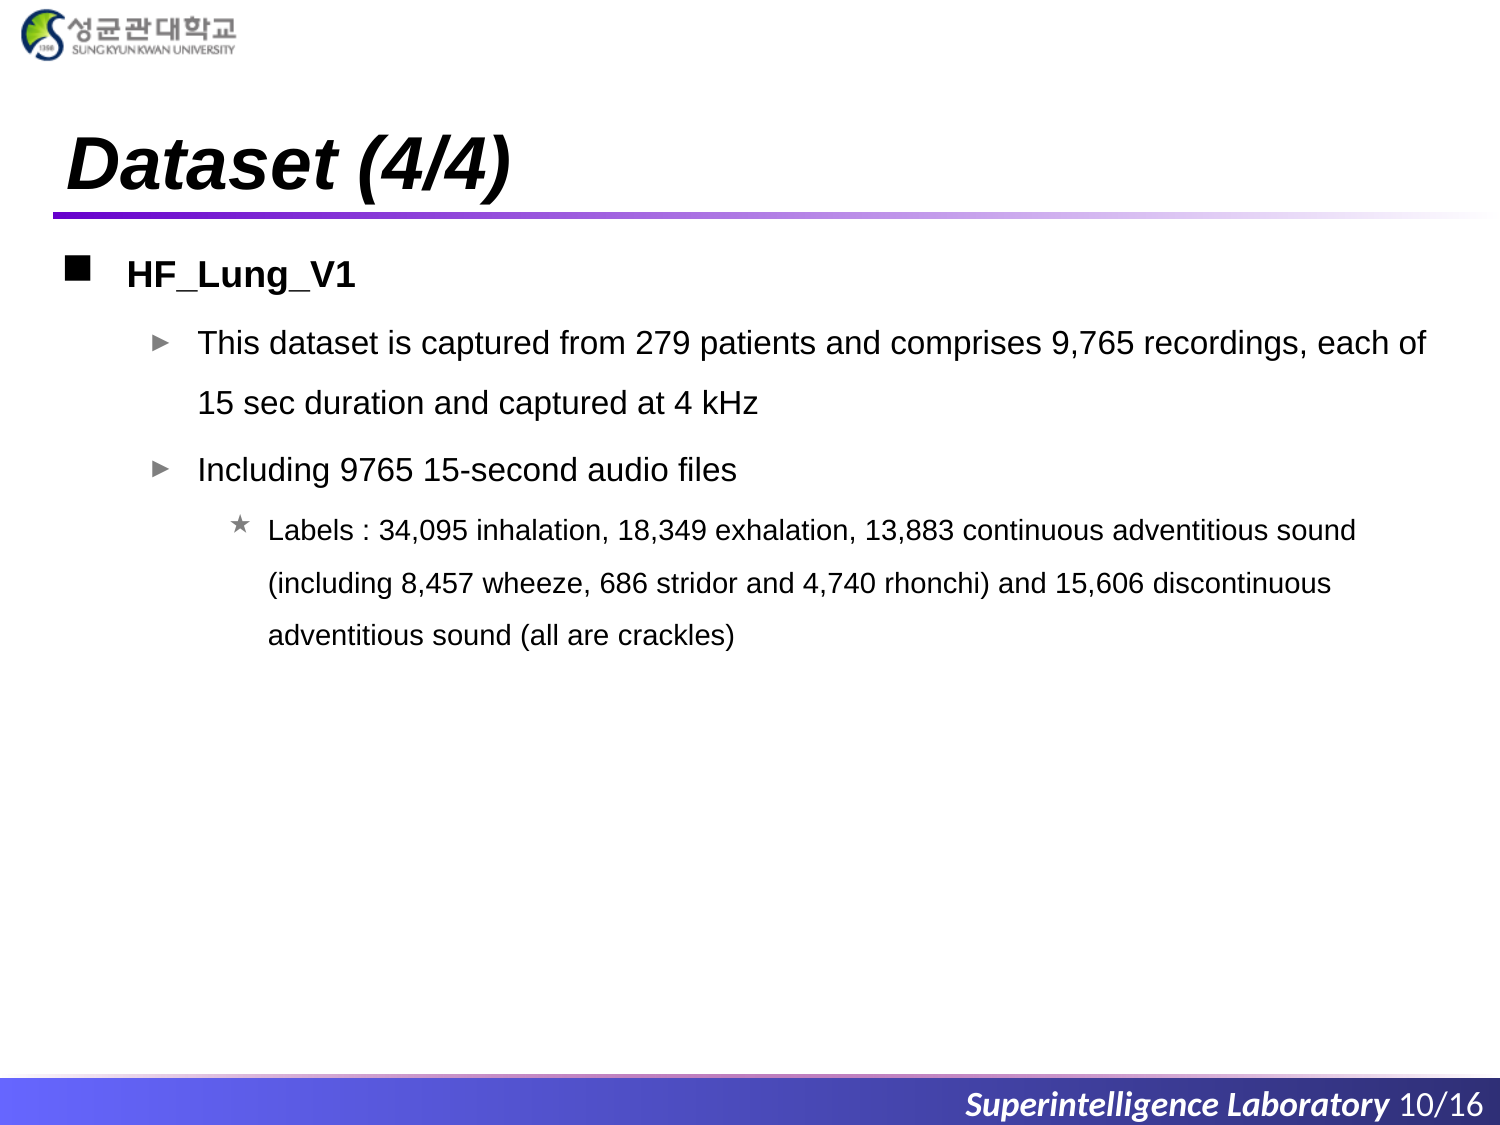

# Dataset (4/4)
HF_Lung_V1
This dataset is captured from 279 patients and comprises 9,765 recordings, each of 15 sec duration and captured at 4 kHz
Including 9765 15-second audio files
Labels : 34,095 inhalation, 18,349 exhalation, 13,883 continuous adventitious sound (including 8,457 wheeze, 686 stridor and 4,740 rhonchi) and 15,606 discontinuous adventitious sound (all are crackles)